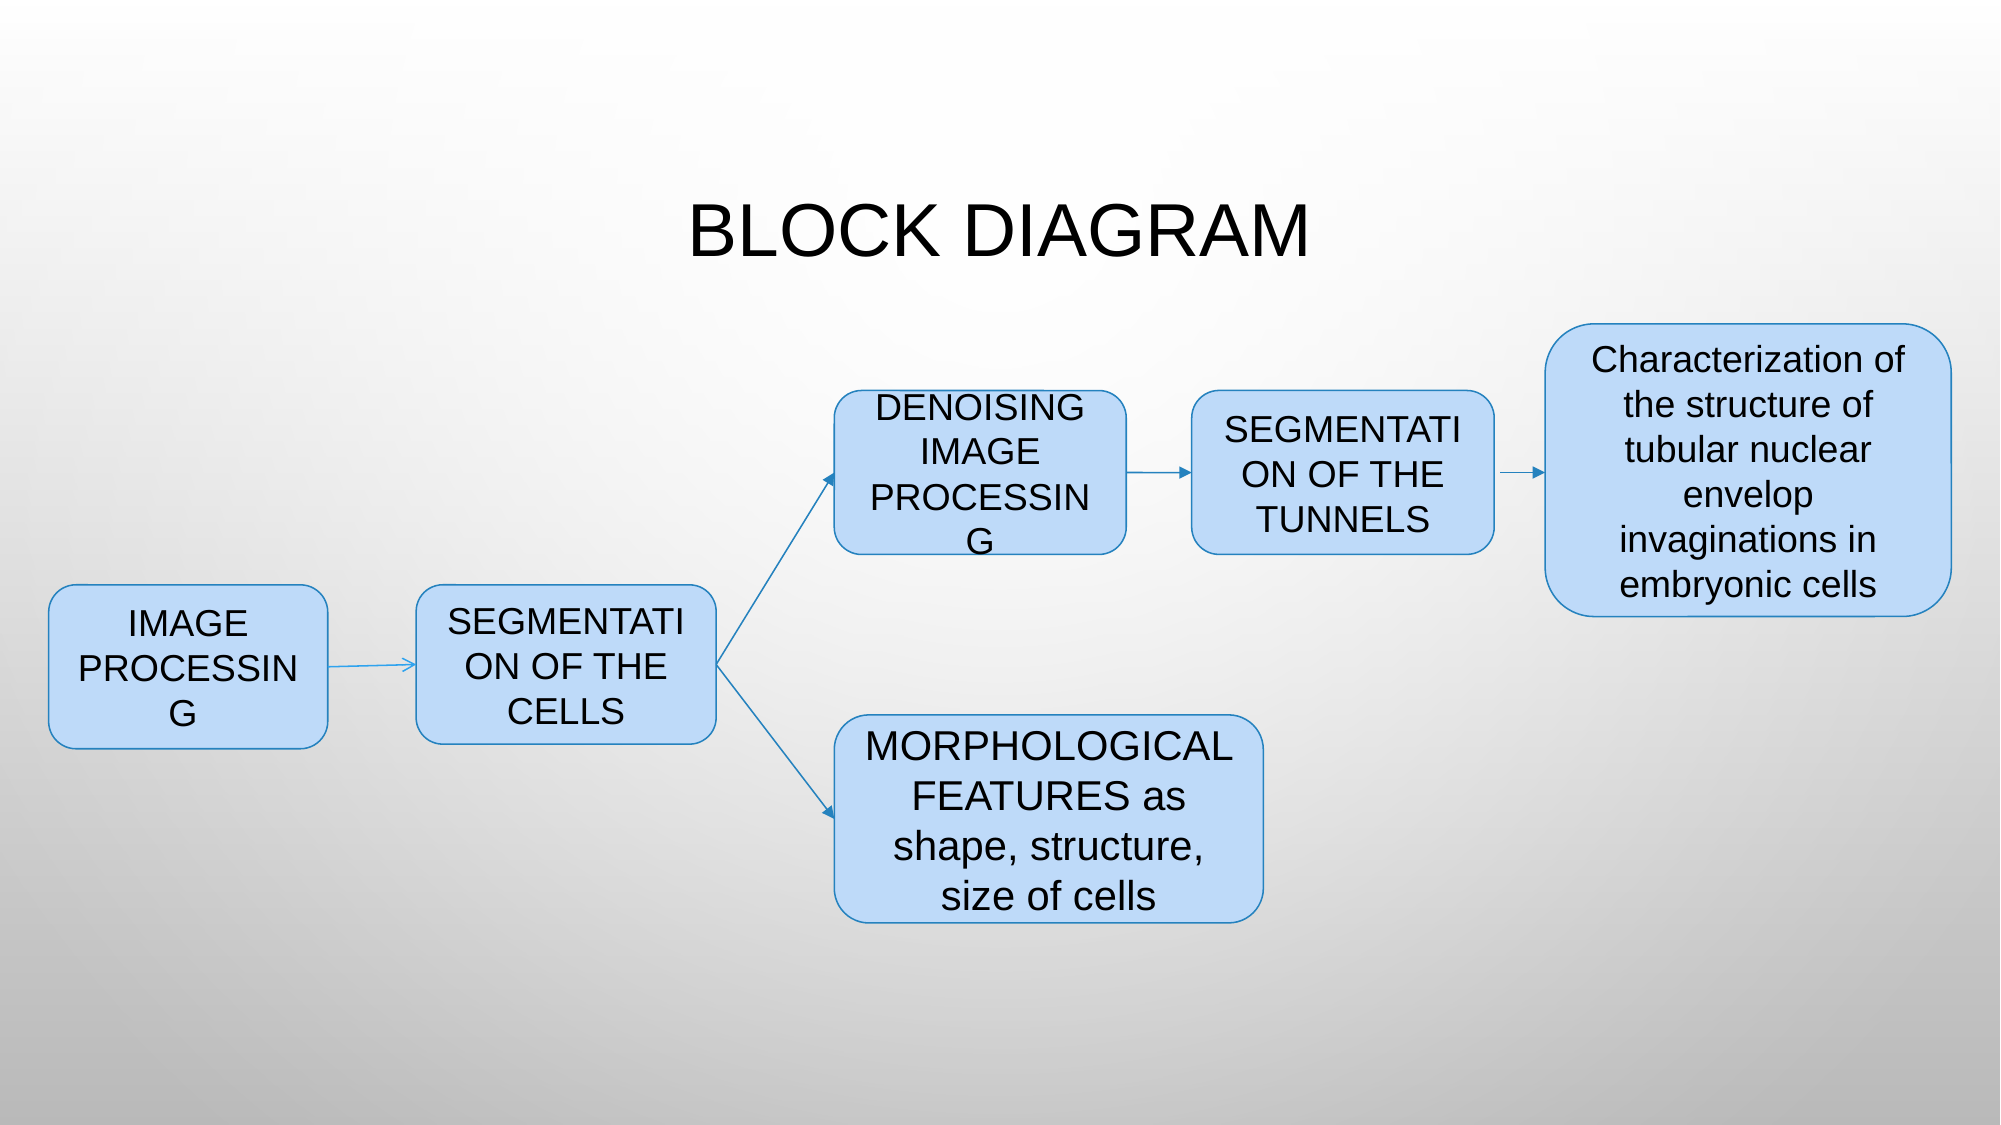

# BLOCK DIAGRAM
Characterization of the structure of tubular nuclear envelop invaginations in embryonic cells

SEGMENTATION OF THE TUNNELS
DENOISING
IMAGE PROCESSING
IMAGE PROCESSING
SEGMENTATION OF THE CELLS
MORPHOLOGICAL FEATURES as shape, structure, size of cells